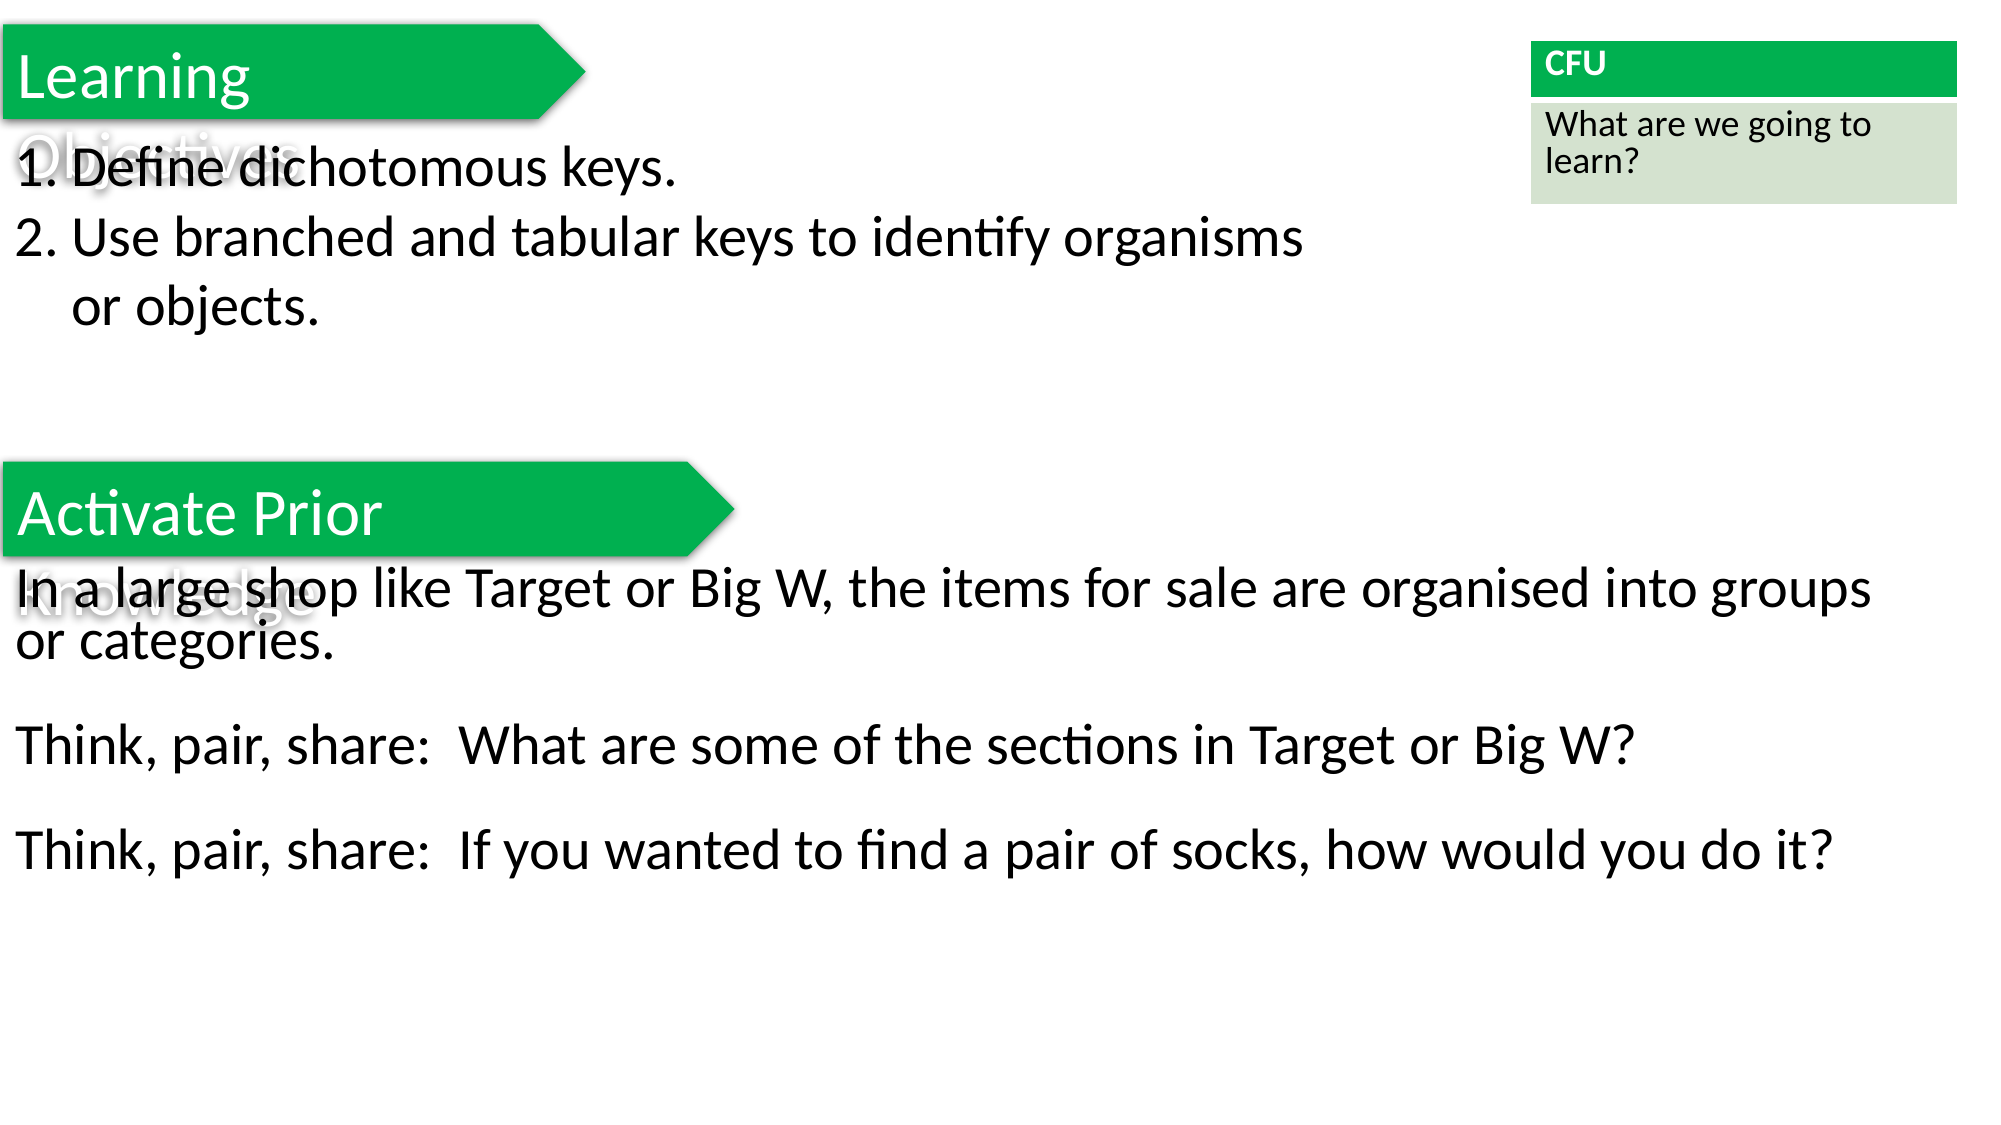

Learning Objectives
| CFU |
| --- |
| What are we going to learn? |
Define dichotomous keys.
Use branched and tabular keys to identify organisms or objects.
Activate Prior Knowledge

In a large shop like Target or Big W, the items for sale are organised into groups or categories.

Think, pair, share:  What are some of the sections in Target or Big W?

Think, pair, share:  If you wanted to find a pair of socks, how would you do it?